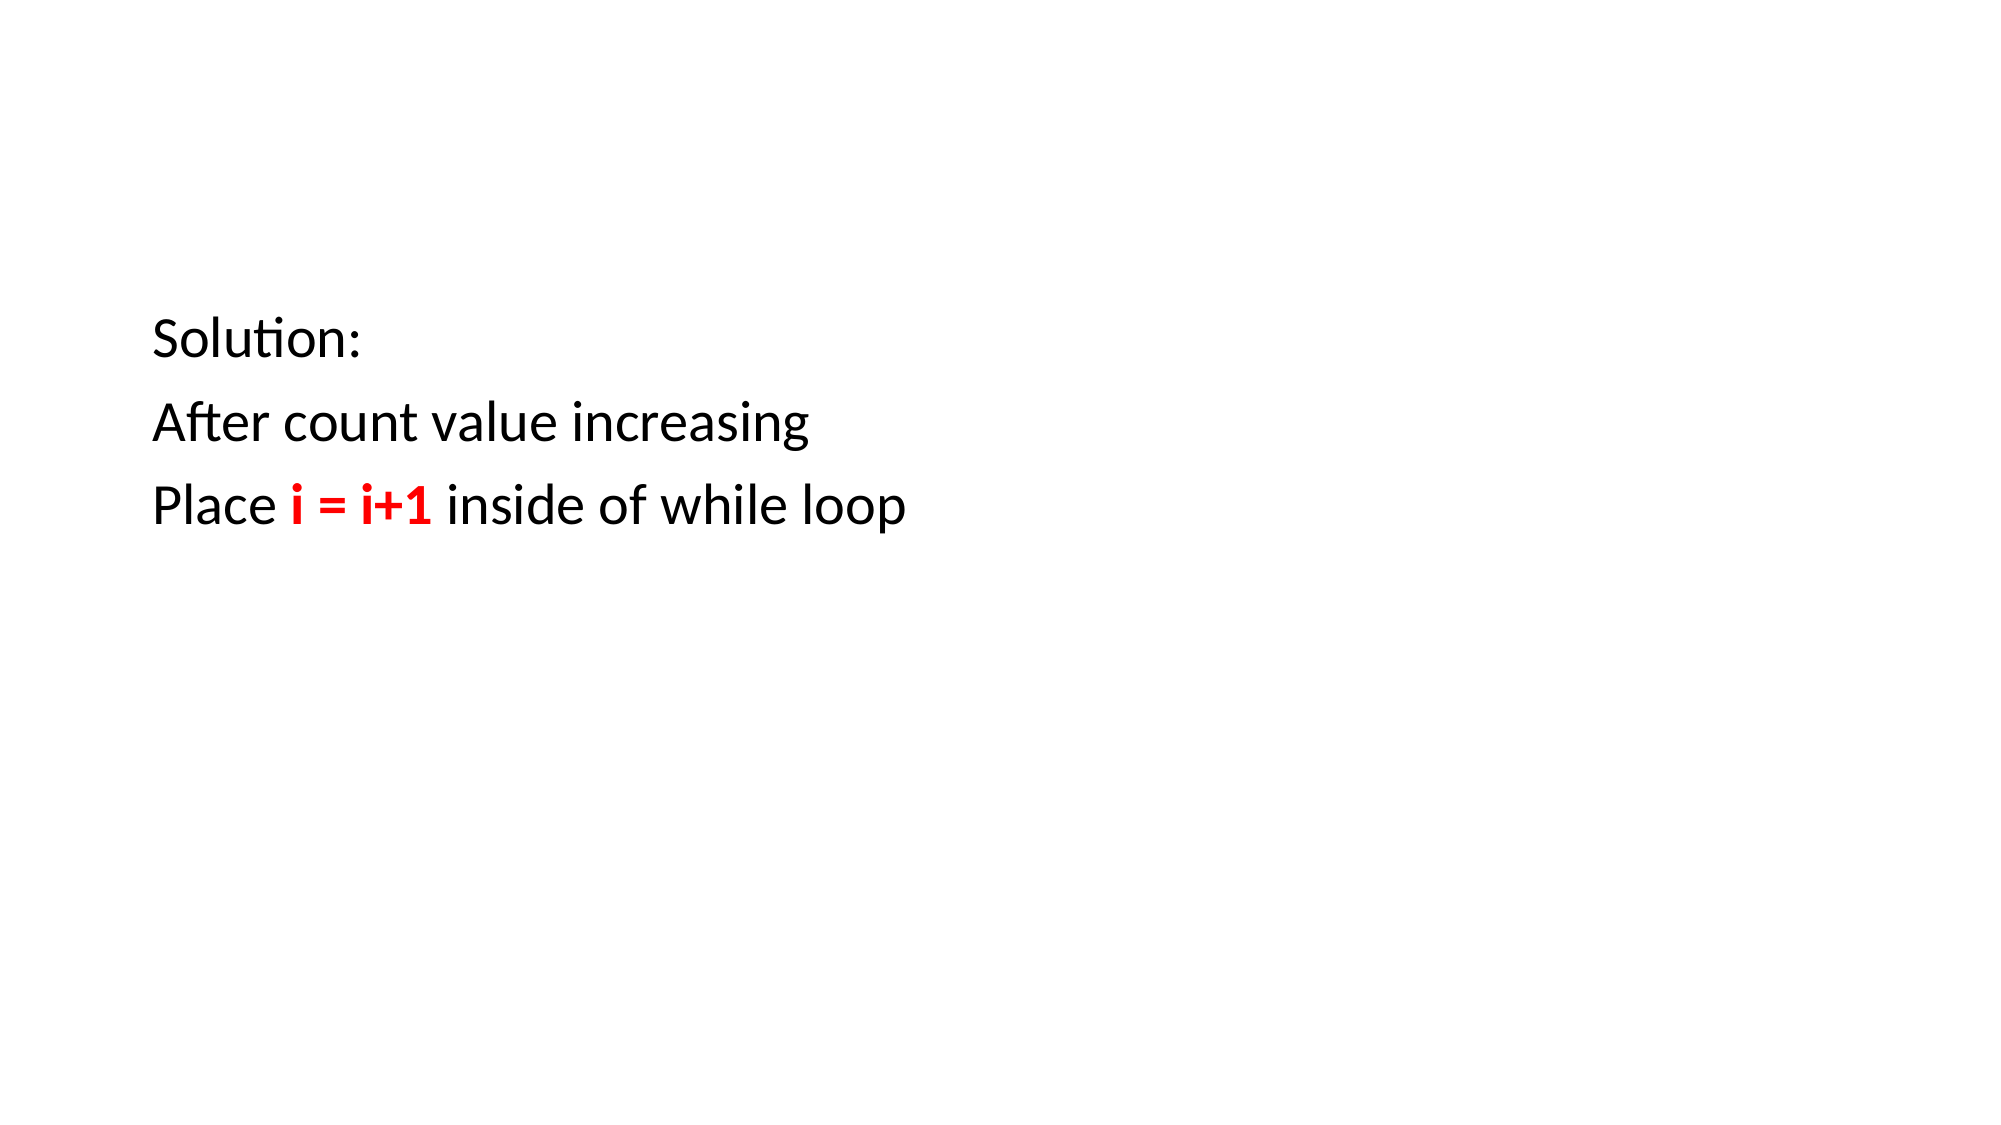

Solution:
After count value increasing
Place i = i+1 inside of while loop